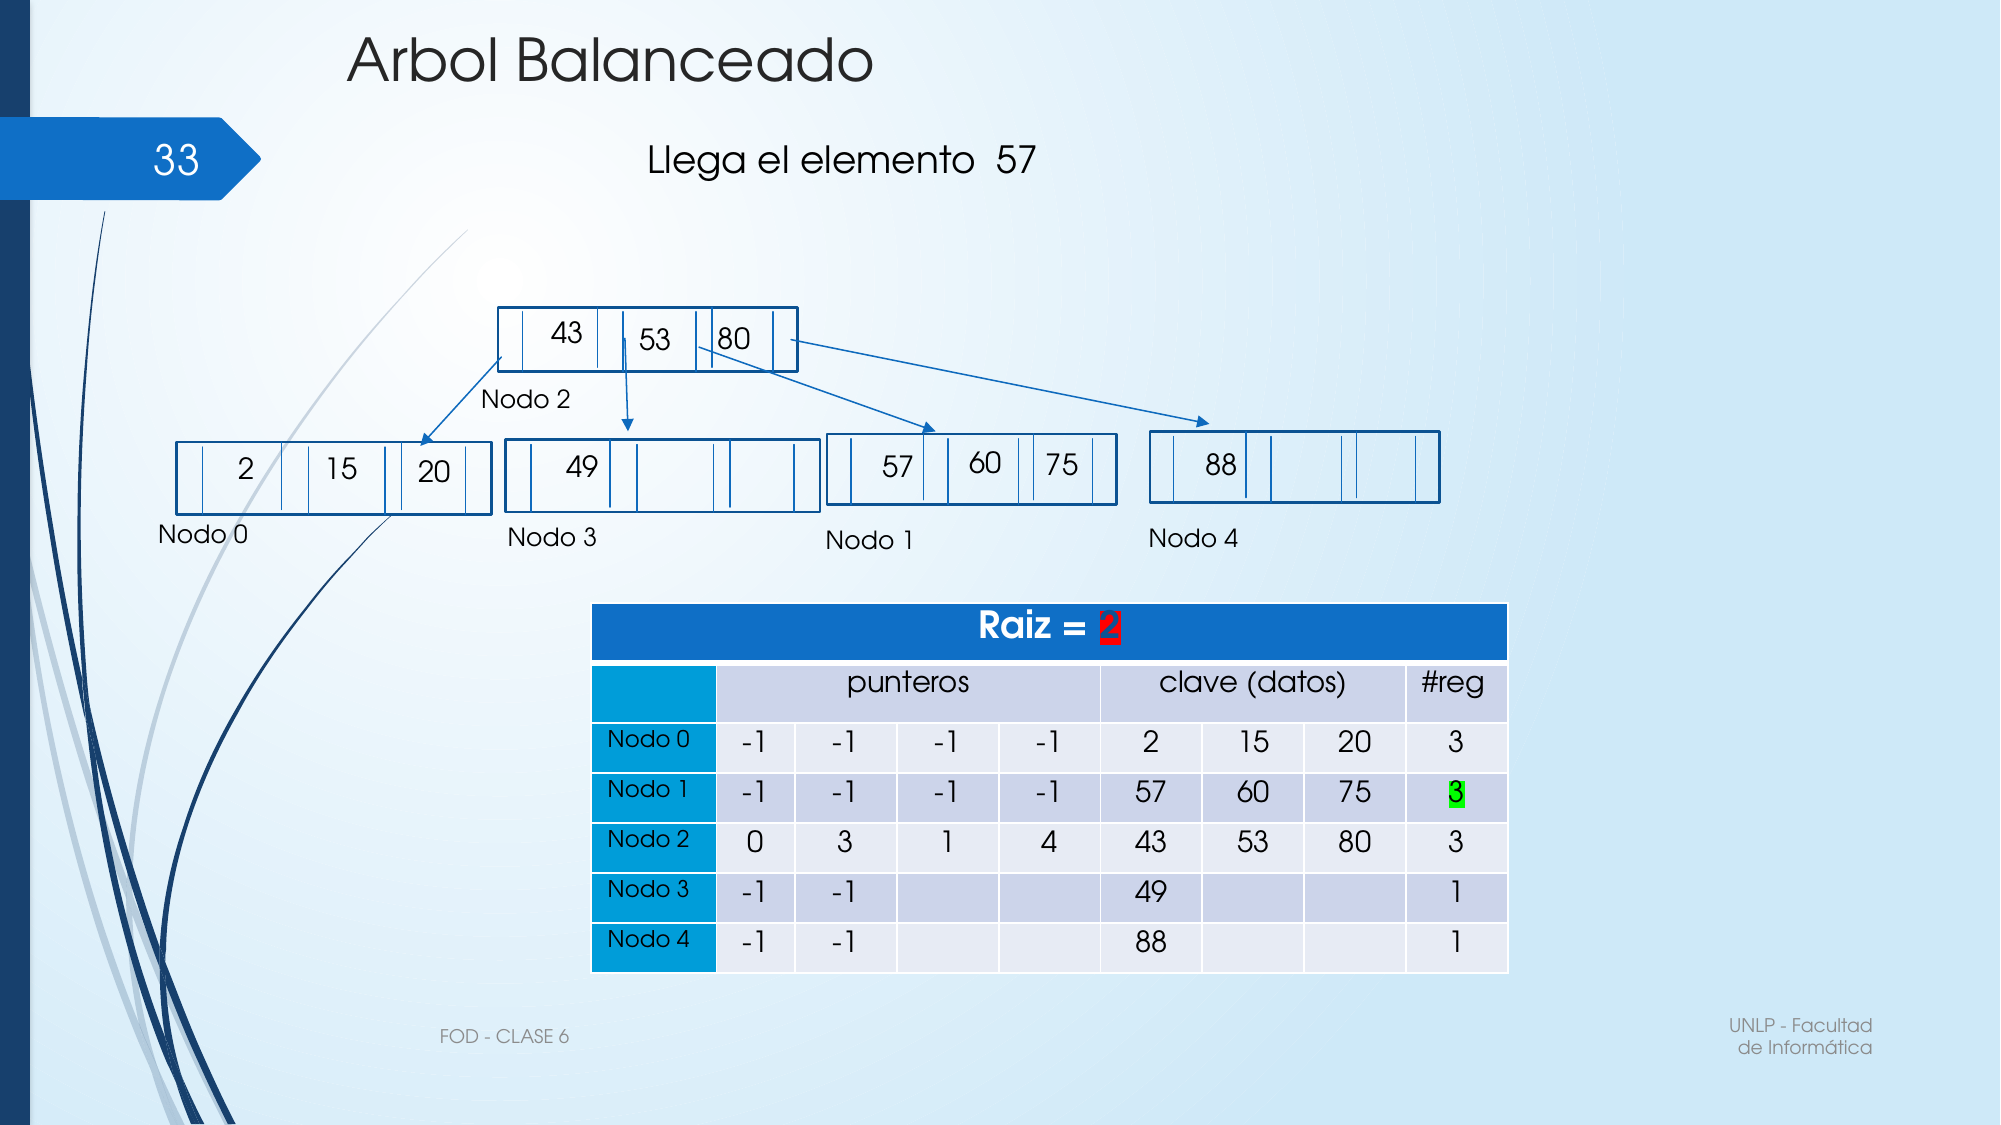

# Arbol Balanceado
Llega el elemento  57
33

43
80
53
Nodo 2

60
75
88

49
57

2
15
20
Nodo 0
Nodo 3
Nodo 4
Nodo 1
| Raiz = 2 |  |  |  |  |  |  |  |  |
| --- | --- | --- | --- | --- | --- | --- | --- | --- |
|  | punteros |  |  |  | clave (datos) |  |  | #reg |
| Nodo 0 | -1 | -1 | -1 | -1 | 2 | 15 | 20 | 3 |
| Nodo 1 | -1 | -1 | -1 | -1 | 57 | 60 | 75 | 3 |
| Nodo 2 | 0 | 3 | 1 | 4 | 43 | 53 | 80 | 3 |
| Nodo 3 | -1 | -1 |  |  | 49 |  |  | 1 |
| Nodo 4 | -1 | -1 |  |  | 88 |  |  | 1 |
UNLP - Facultad de Informática
FOD - CLASE 6